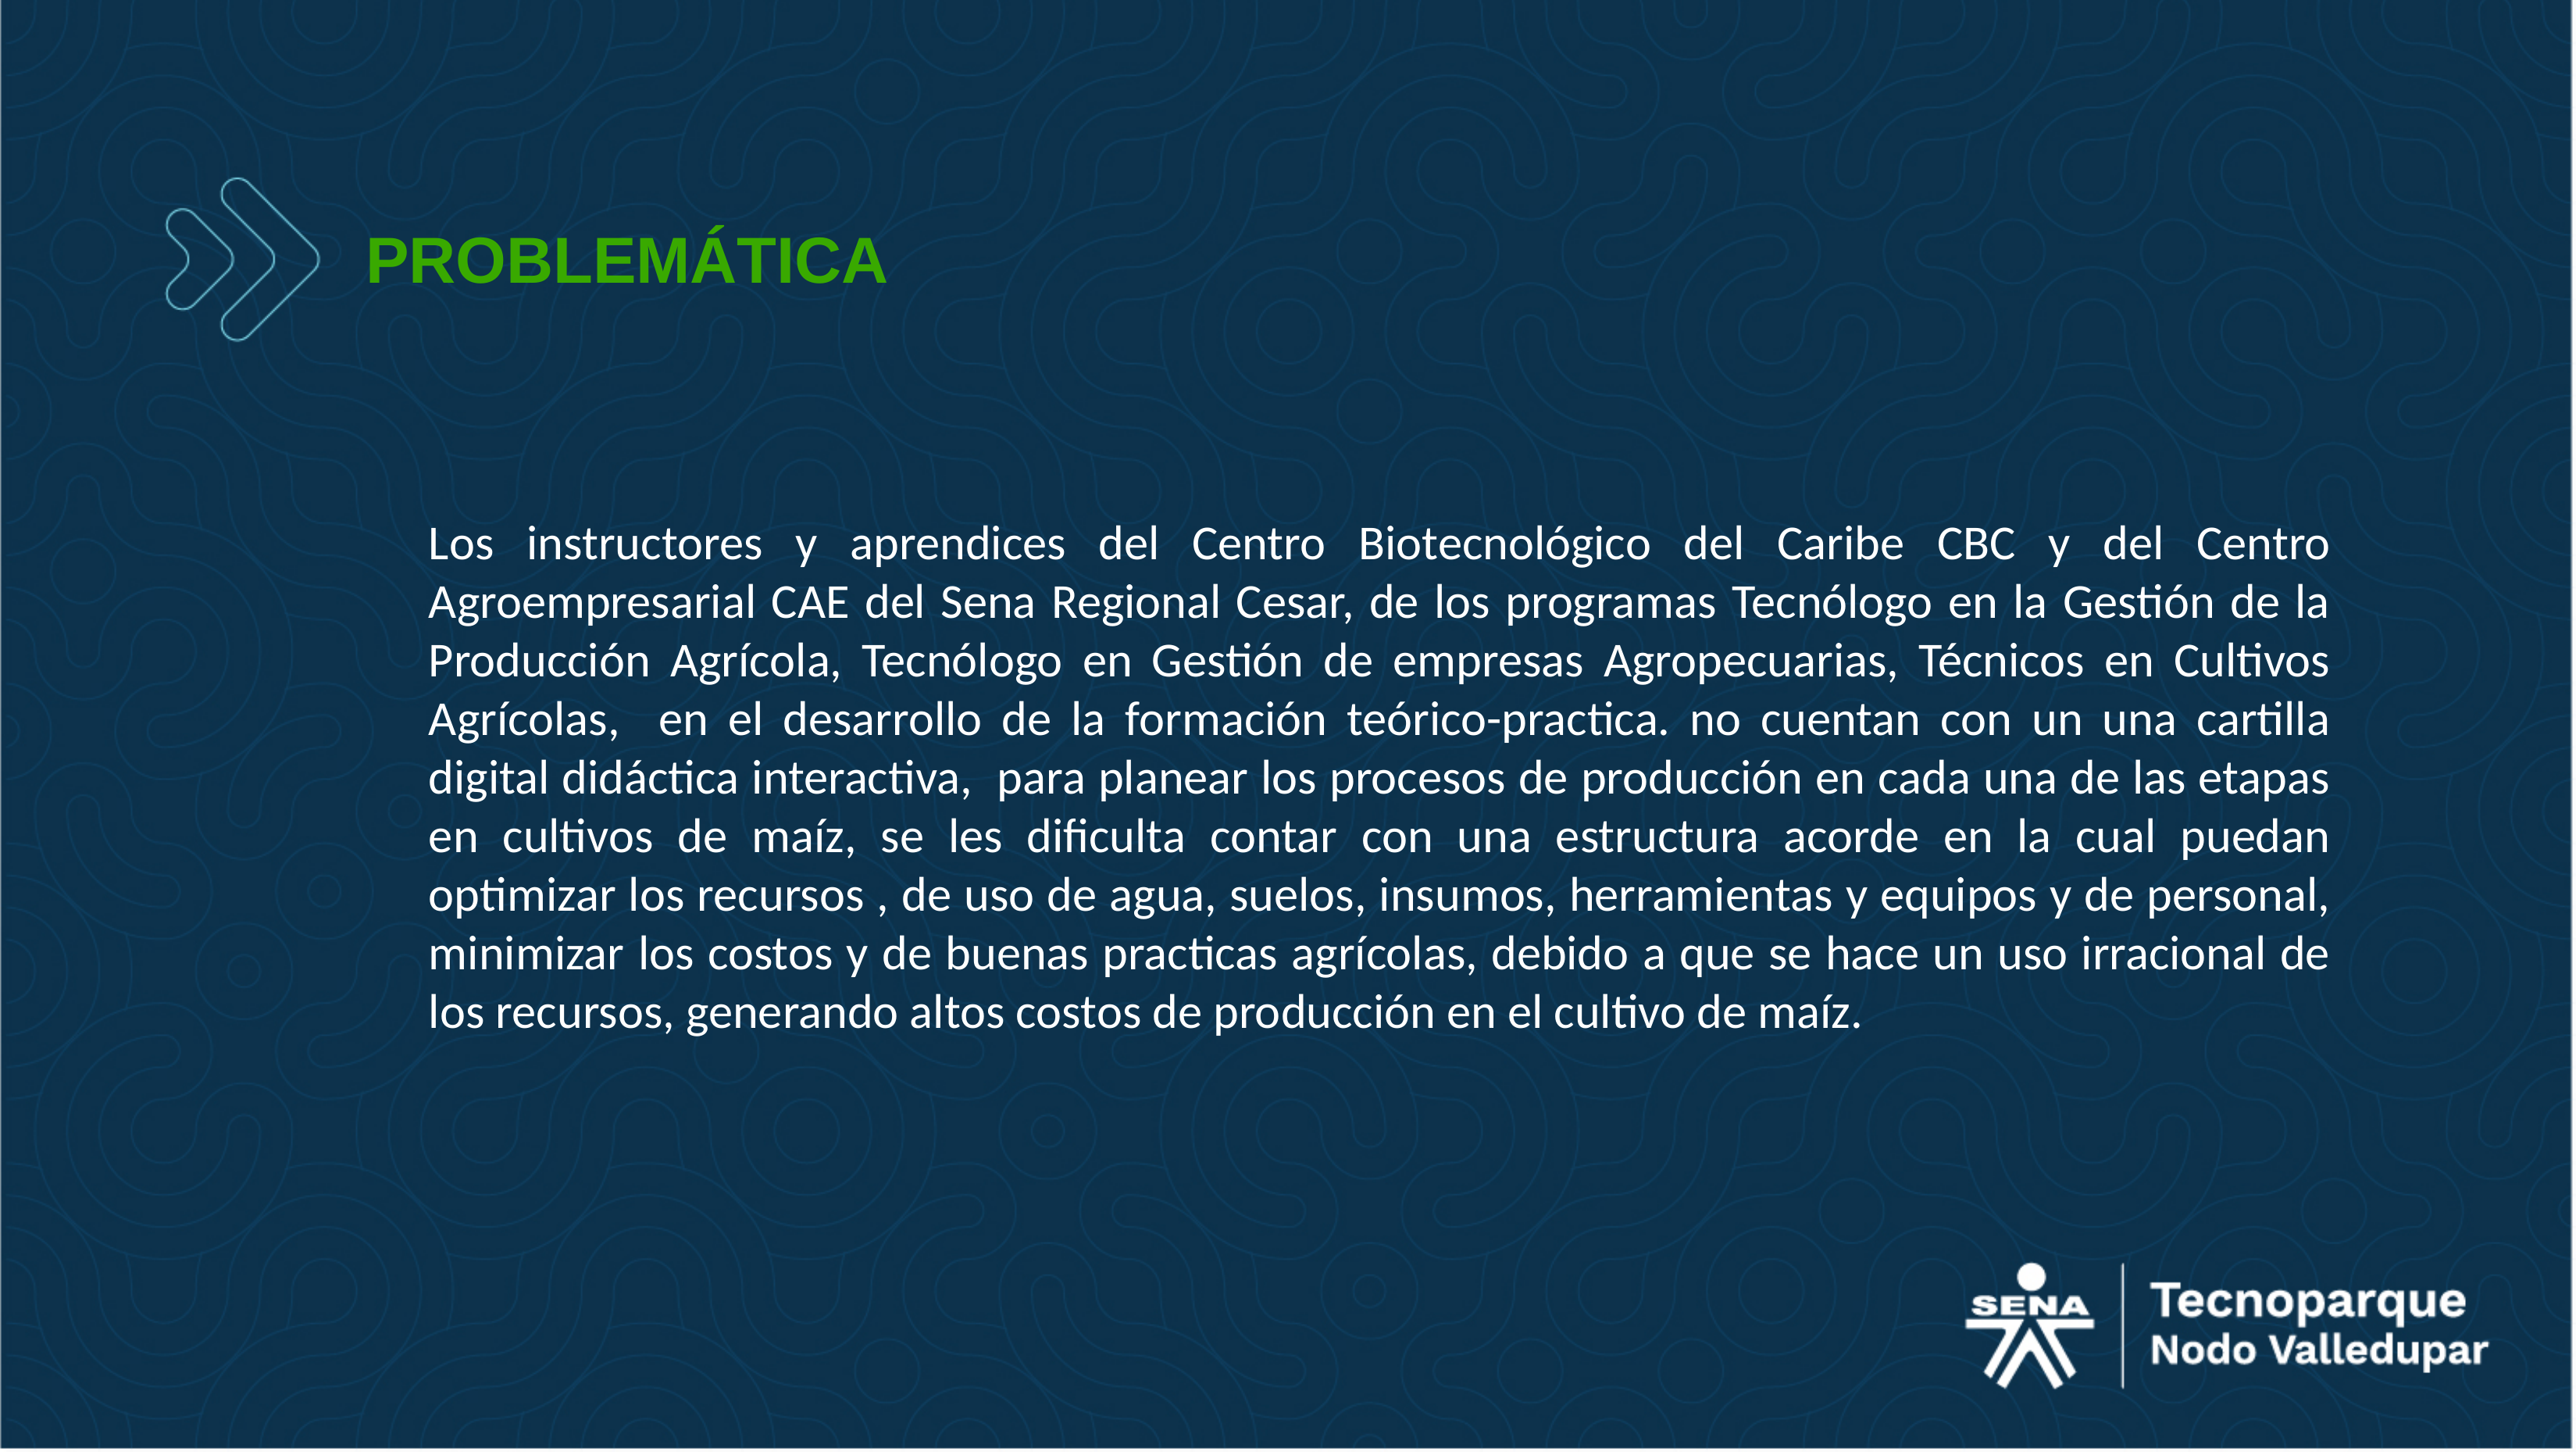

PROBLEMÁTICA
Los instructores y aprendices del Centro Biotecnológico del Caribe CBC y del Centro Agroempresarial CAE del Sena Regional Cesar, de los programas Tecnólogo en la Gestión de la Producción Agrícola, Tecnólogo en Gestión de empresas Agropecuarias, Técnicos en Cultivos Agrícolas,  en el desarrollo de la formación teórico-practica. no cuentan con un una cartilla digital didáctica interactiva,  para planear los procesos de producción en cada una de las etapas en cultivos de maíz, se les dificulta contar con una estructura acorde en la cual puedan optimizar los recursos , de uso de agua, suelos, insumos, herramientas y equipos y de personal, minimizar los costos y de buenas practicas agrícolas, debido a que se hace un uso irracional de los recursos, generando altos costos de producción en el cultivo de maíz.